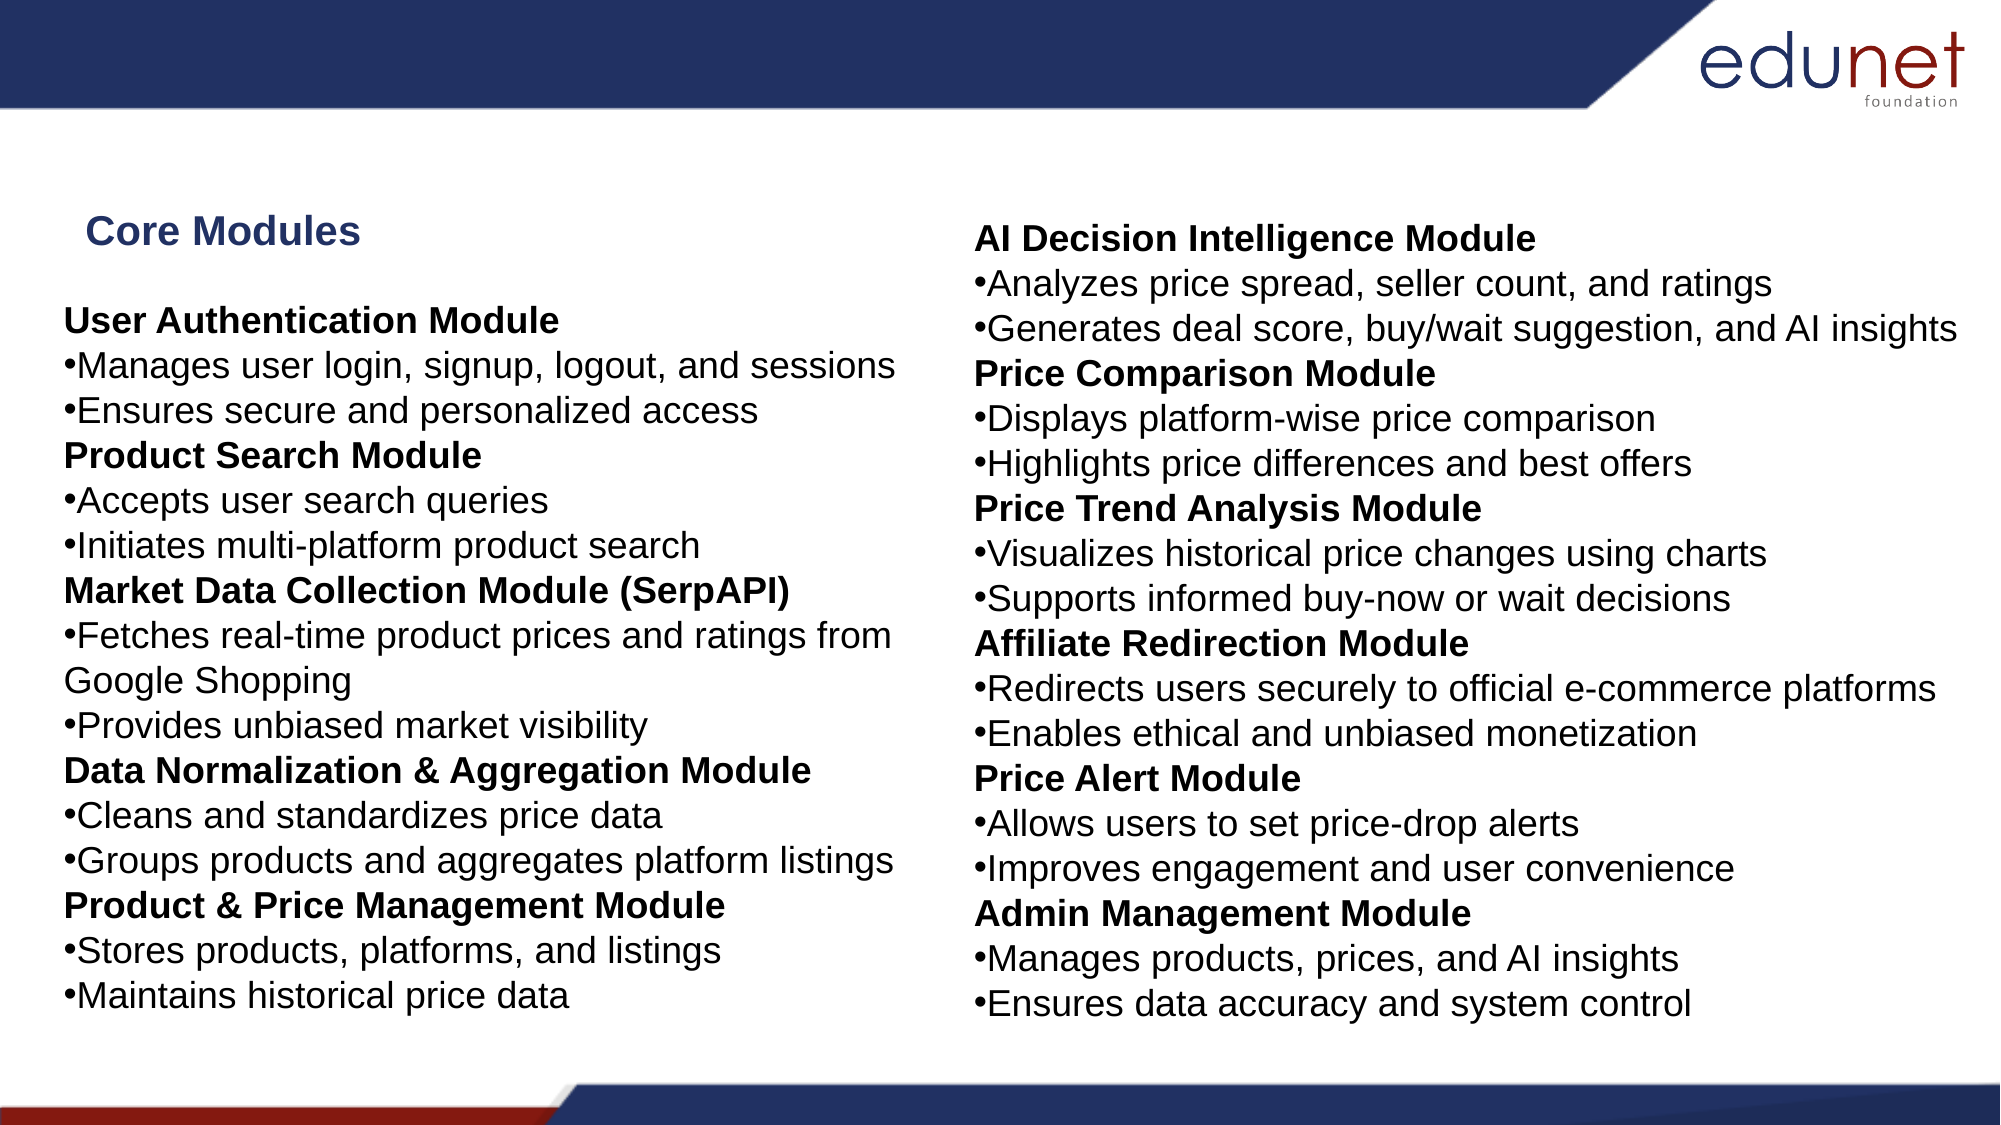

Core Modules
AI Decision Intelligence Module
Analyzes price spread, seller count, and ratings
Generates deal score, buy/wait suggestion, and AI insights
Price Comparison Module
Displays platform-wise price comparison
Highlights price differences and best offers
Price Trend Analysis Module
Visualizes historical price changes using charts
Supports informed buy-now or wait decisions
Affiliate Redirection Module
Redirects users securely to official e-commerce platforms
Enables ethical and unbiased monetization
Price Alert Module
Allows users to set price-drop alerts
Improves engagement and user convenience
Admin Management Module
Manages products, prices, and AI insights
Ensures data accuracy and system control

User Authentication Module
Manages user login, signup, logout, and sessions
Ensures secure and personalized access
Product Search Module
Accepts user search queries
Initiates multi-platform product search
Market Data Collection Module (SerpAPI)
Fetches real-time product prices and ratings from Google Shopping
Provides unbiased market visibility
Data Normalization & Aggregation Module
Cleans and standardizes price data
Groups products and aggregates platform listings
Product & Price Management Module
Stores products, platforms, and listings
Maintains historical price data